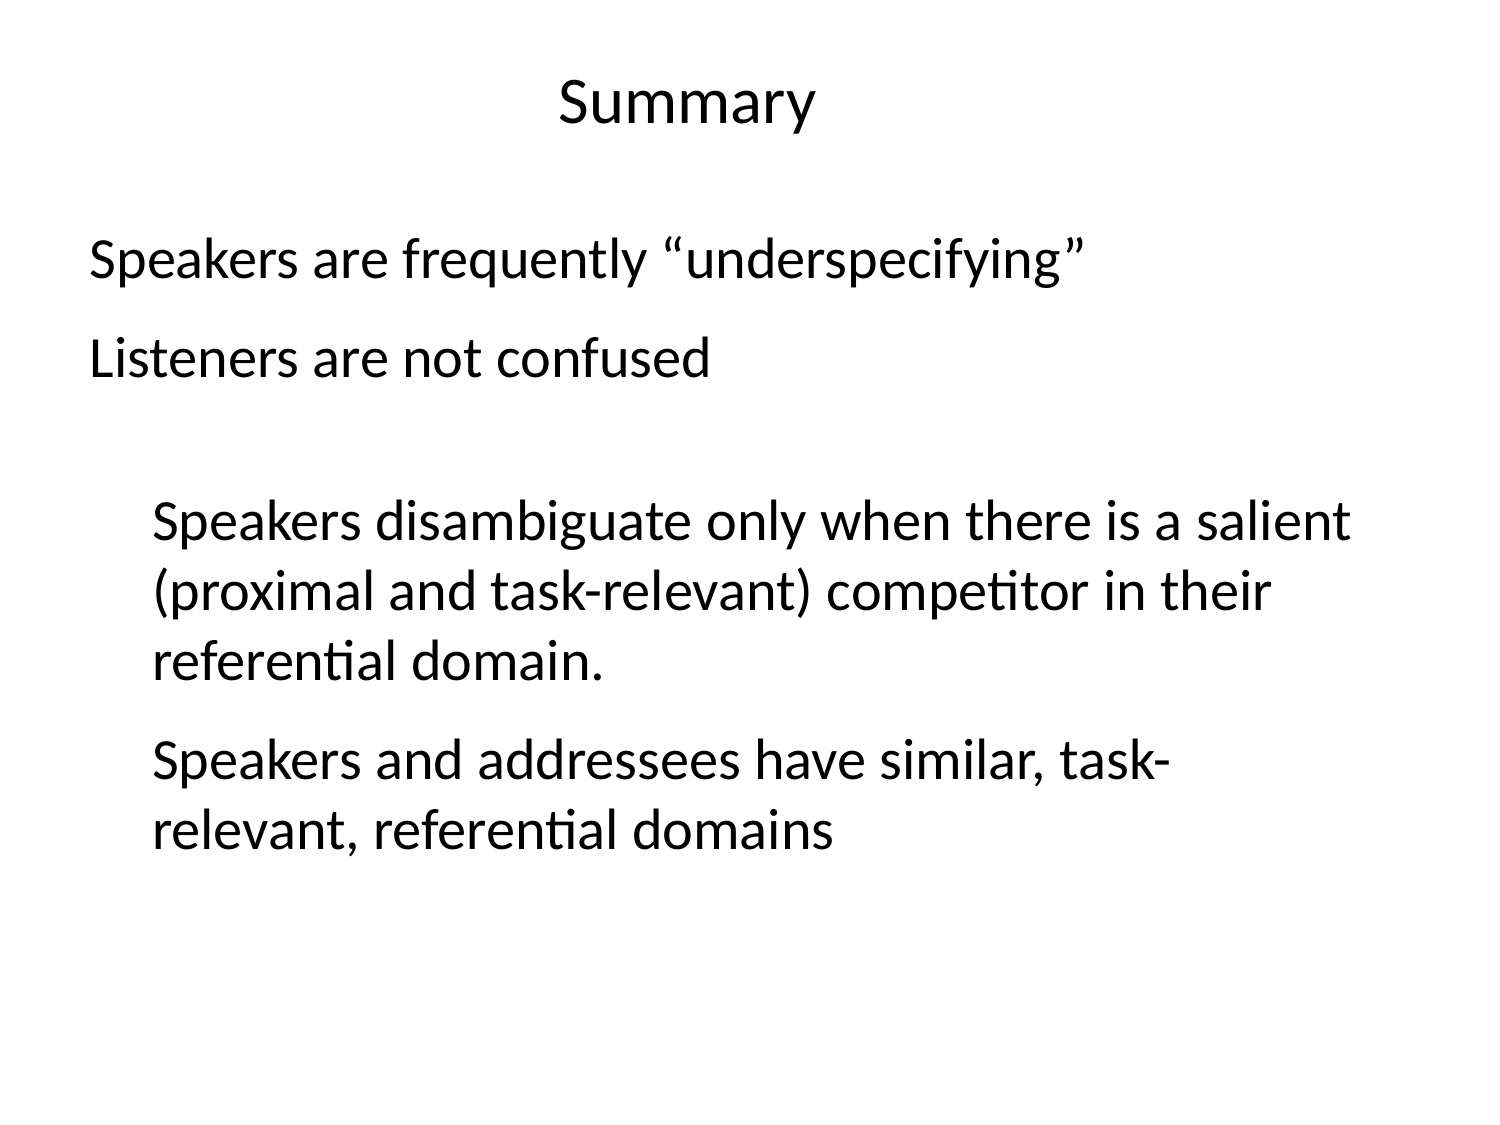

Summary
Speakers are frequently “underspecifying”
Listeners are not confused
Speakers disambiguate only when there is a salient (proximal and task-relevant) competitor in their referential domain.
Speakers and addressees have similar, task-relevant, referential domains